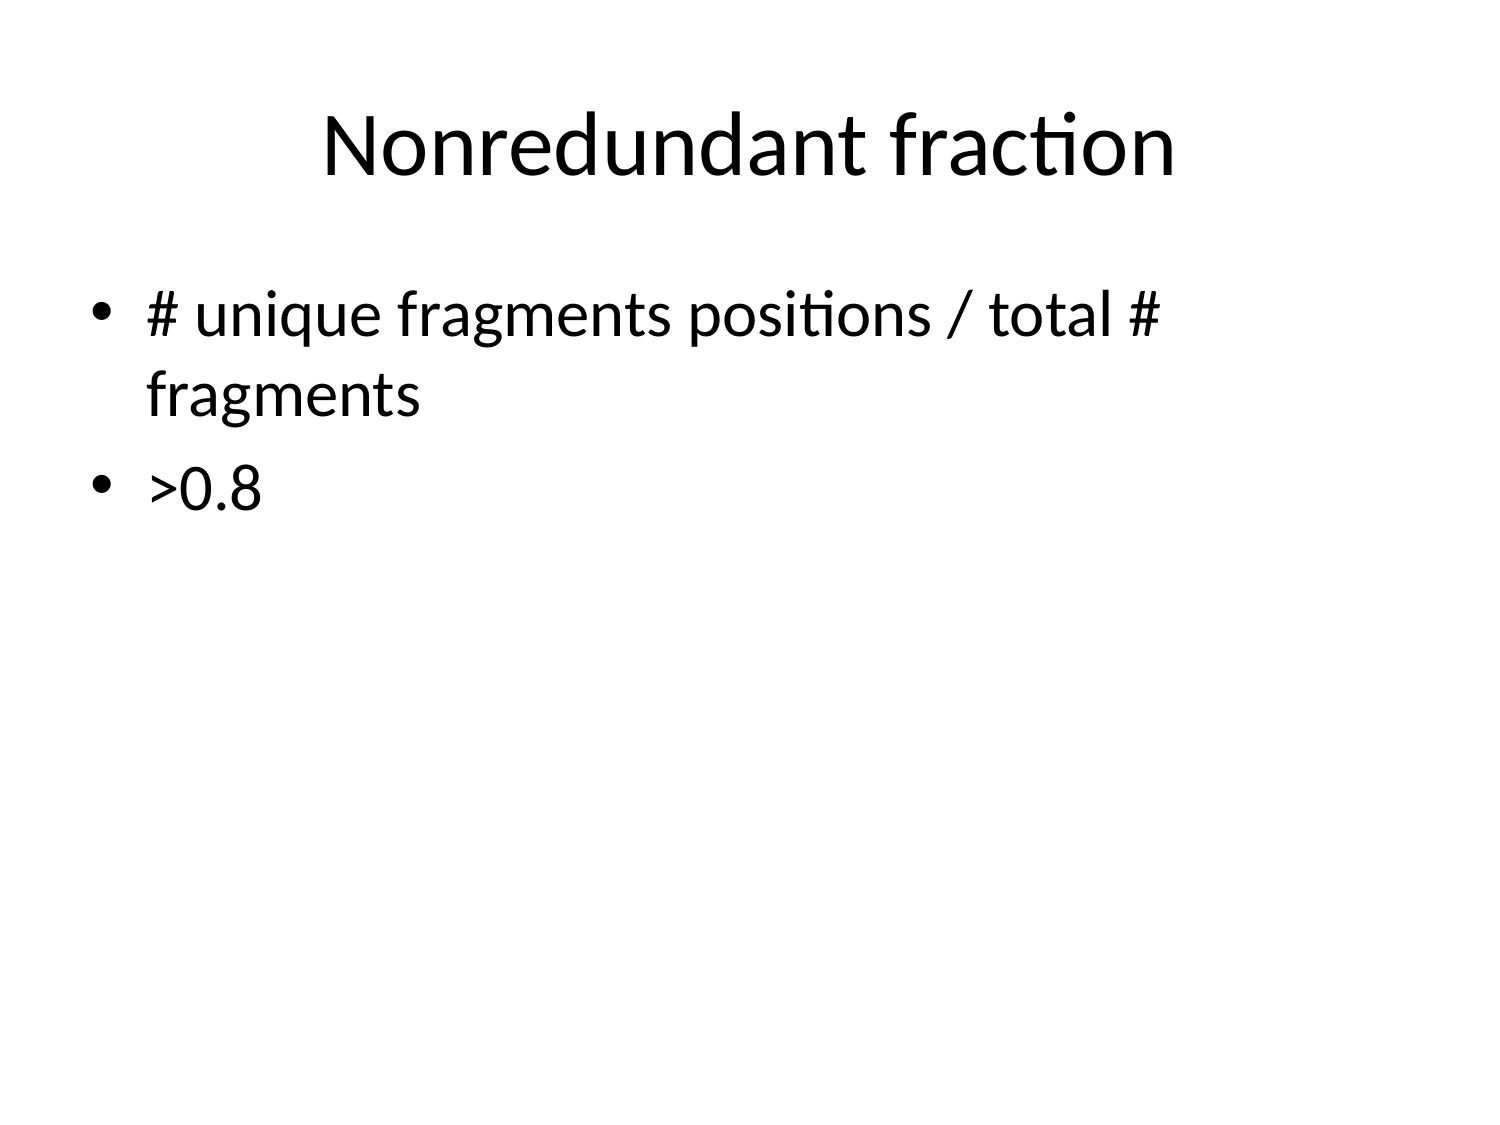

# Nonredundant fraction
# unique fragments positions / total # fragments
>0.8